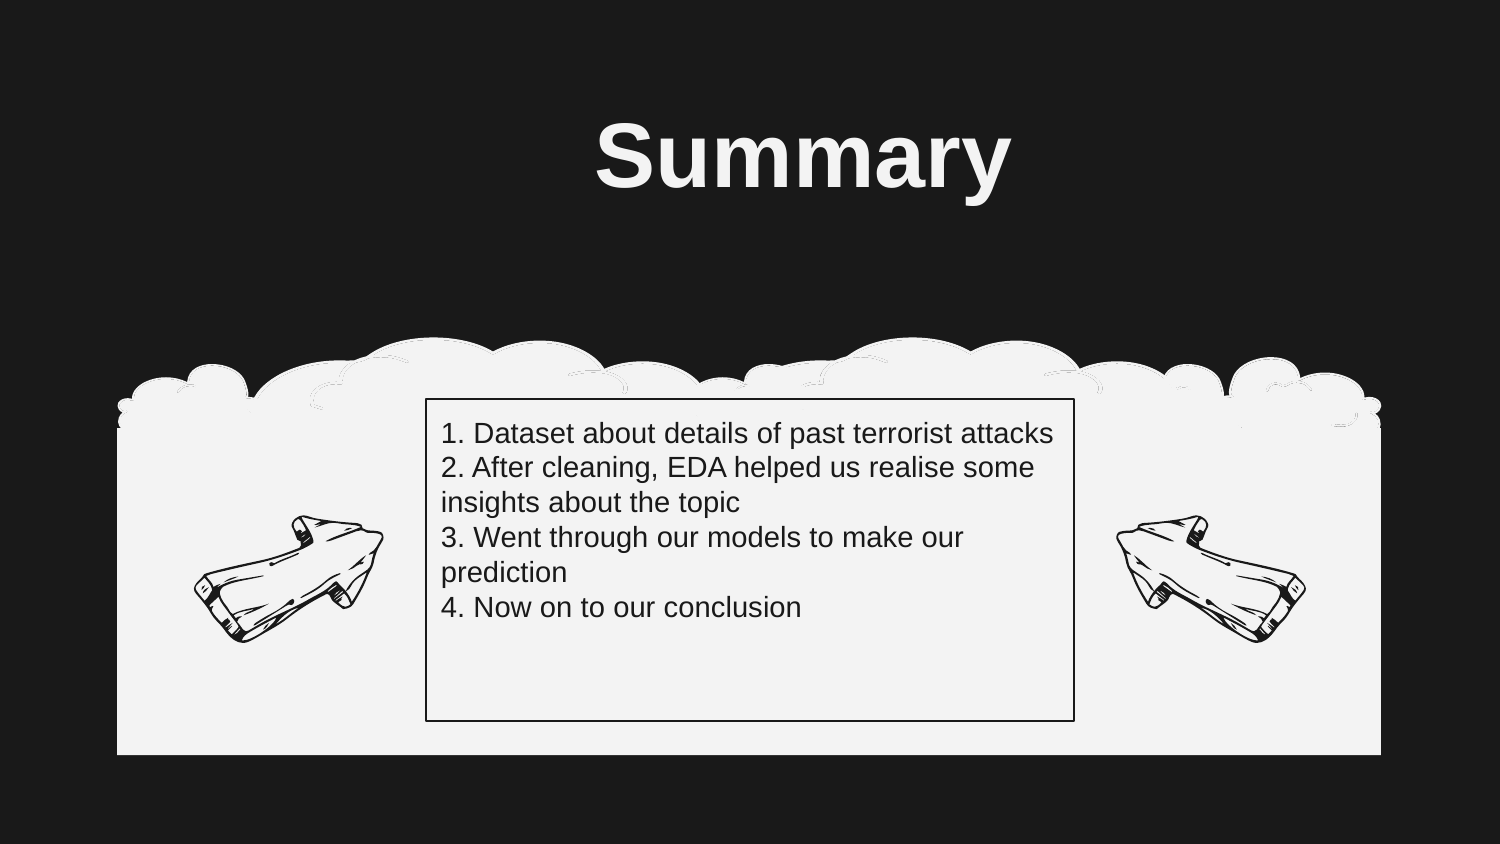

# Summary

1. Dataset about details of past terrorist attacks
2. After cleaning, EDA helped us realise some insights about the topic
3. Went through our models to make our prediction
4. Now on to our conclusion